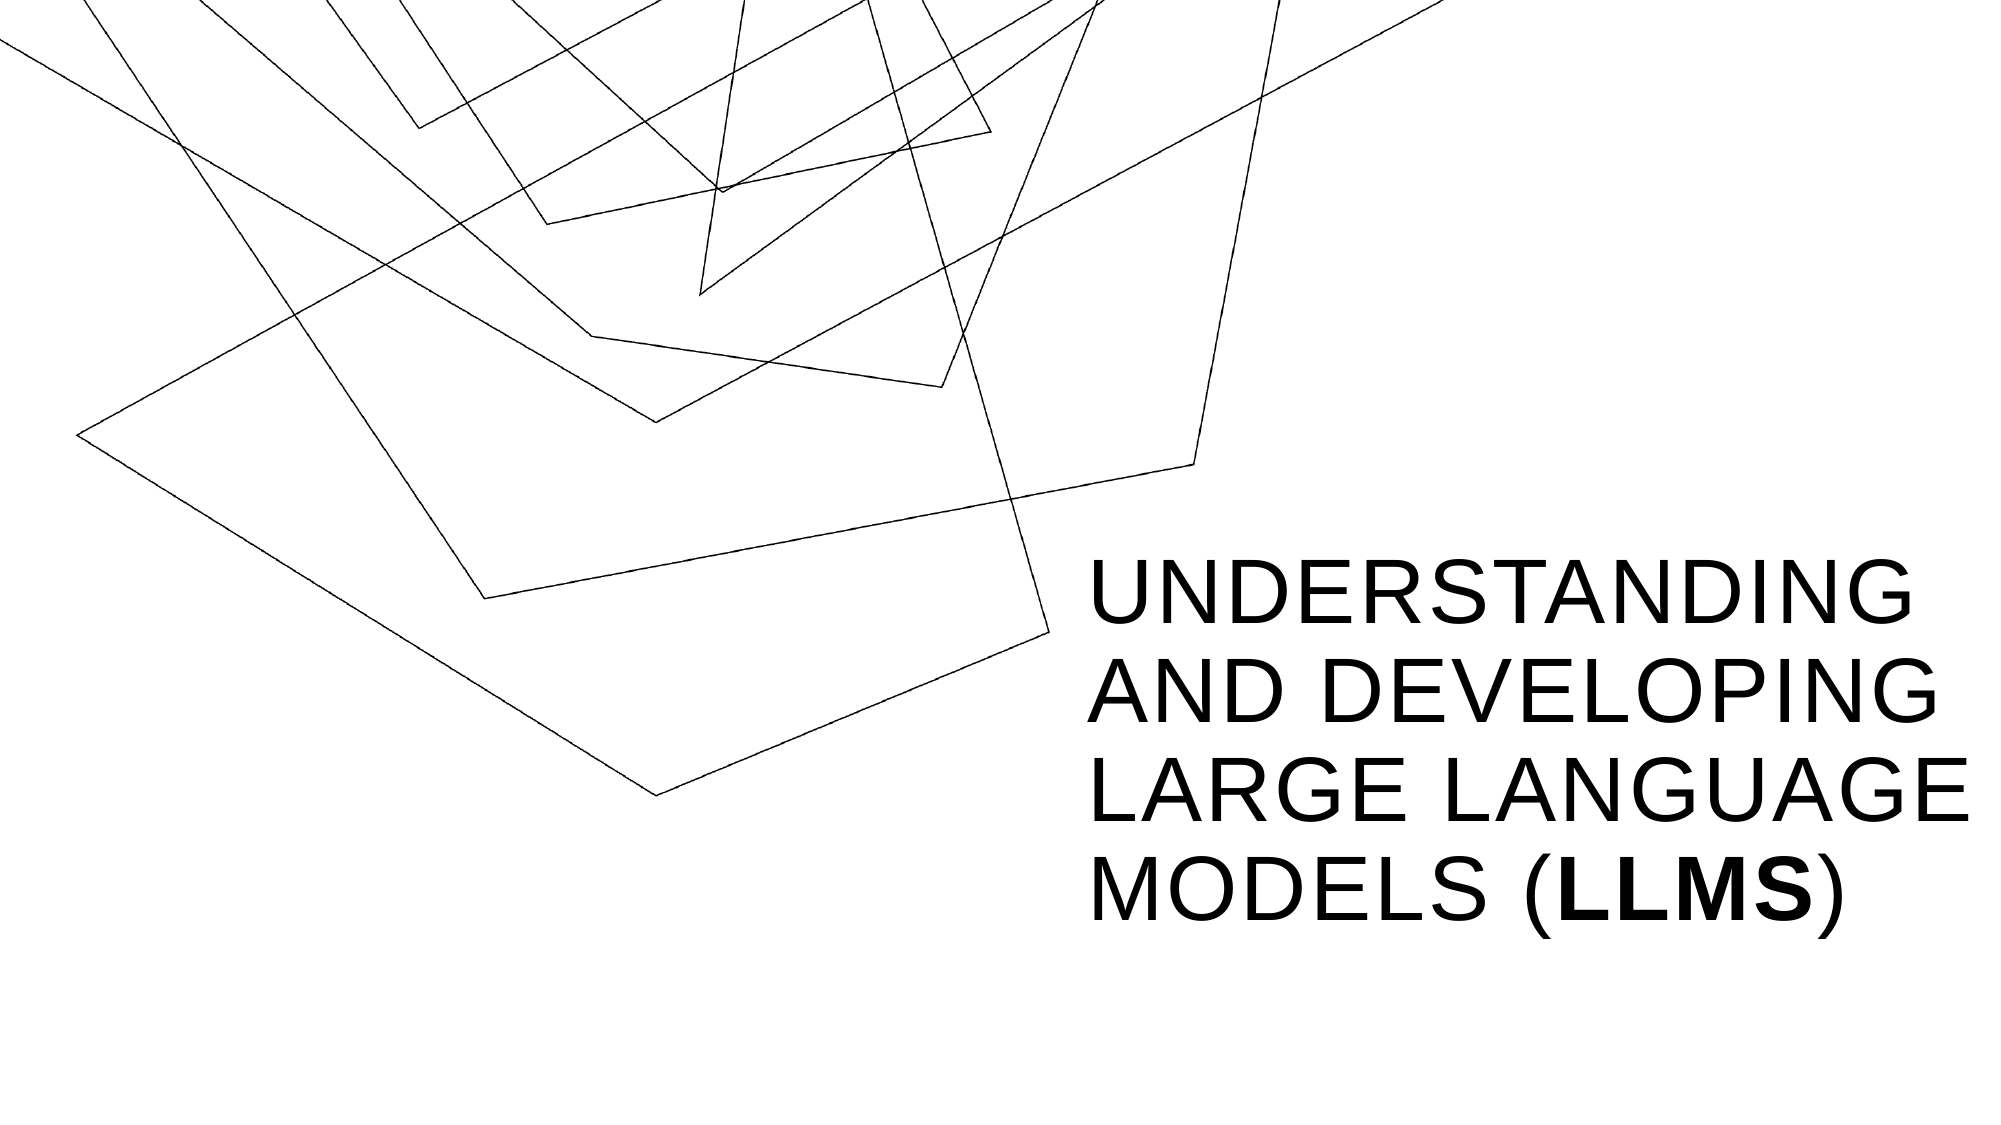

# Understanding and Developing Large Language Models (LLMs)